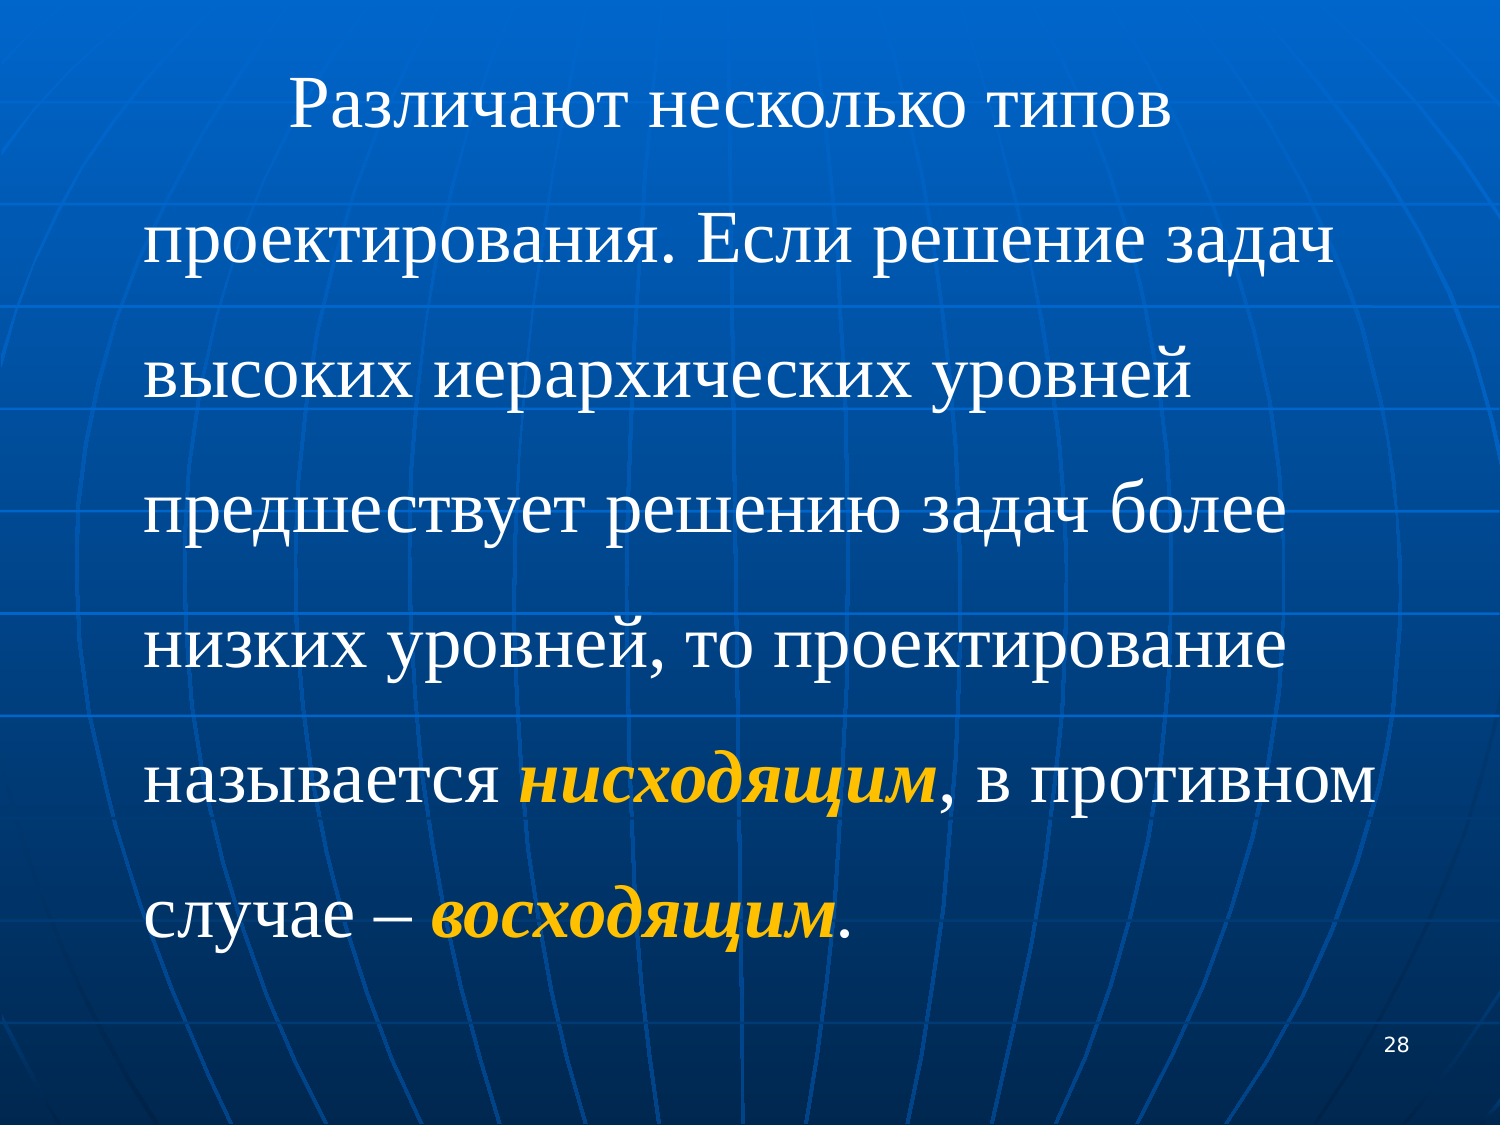

Различают несколько типов проектирования. Если решение задач высоких иерархических уровней предшествует решению задач более низких уровней, то проектирование называется нисходящим, в противном случае – восходящим.

28